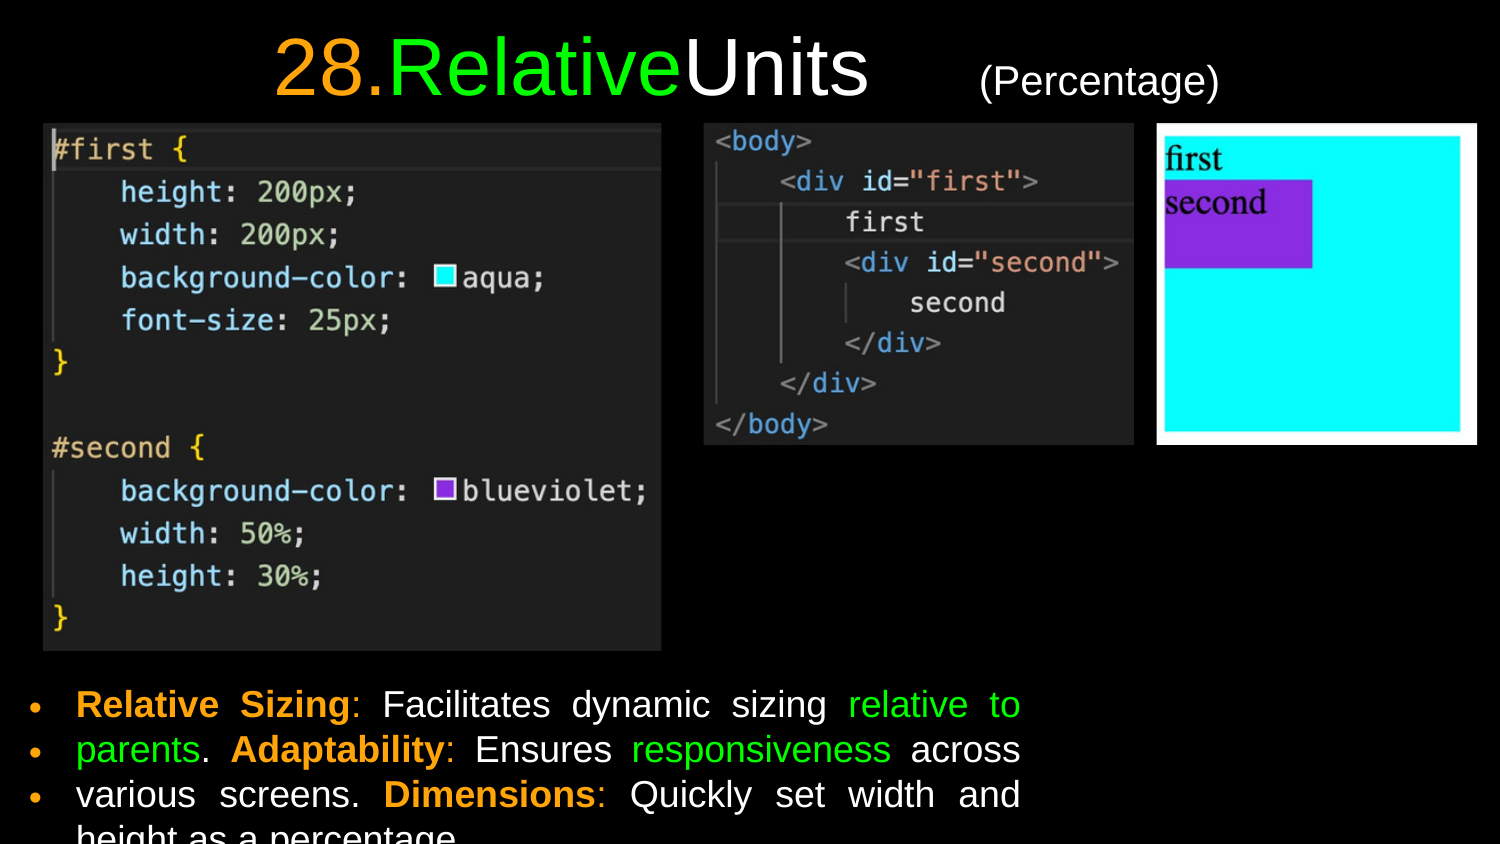

28.RelativeUnits
(Percentage)

Relative Sizing: Facilitates dynamic sizing relative to parents. Adaptability: Ensures responsiveness across various screens. Dimensions: Quickly set width and height as a percentage.
• • •